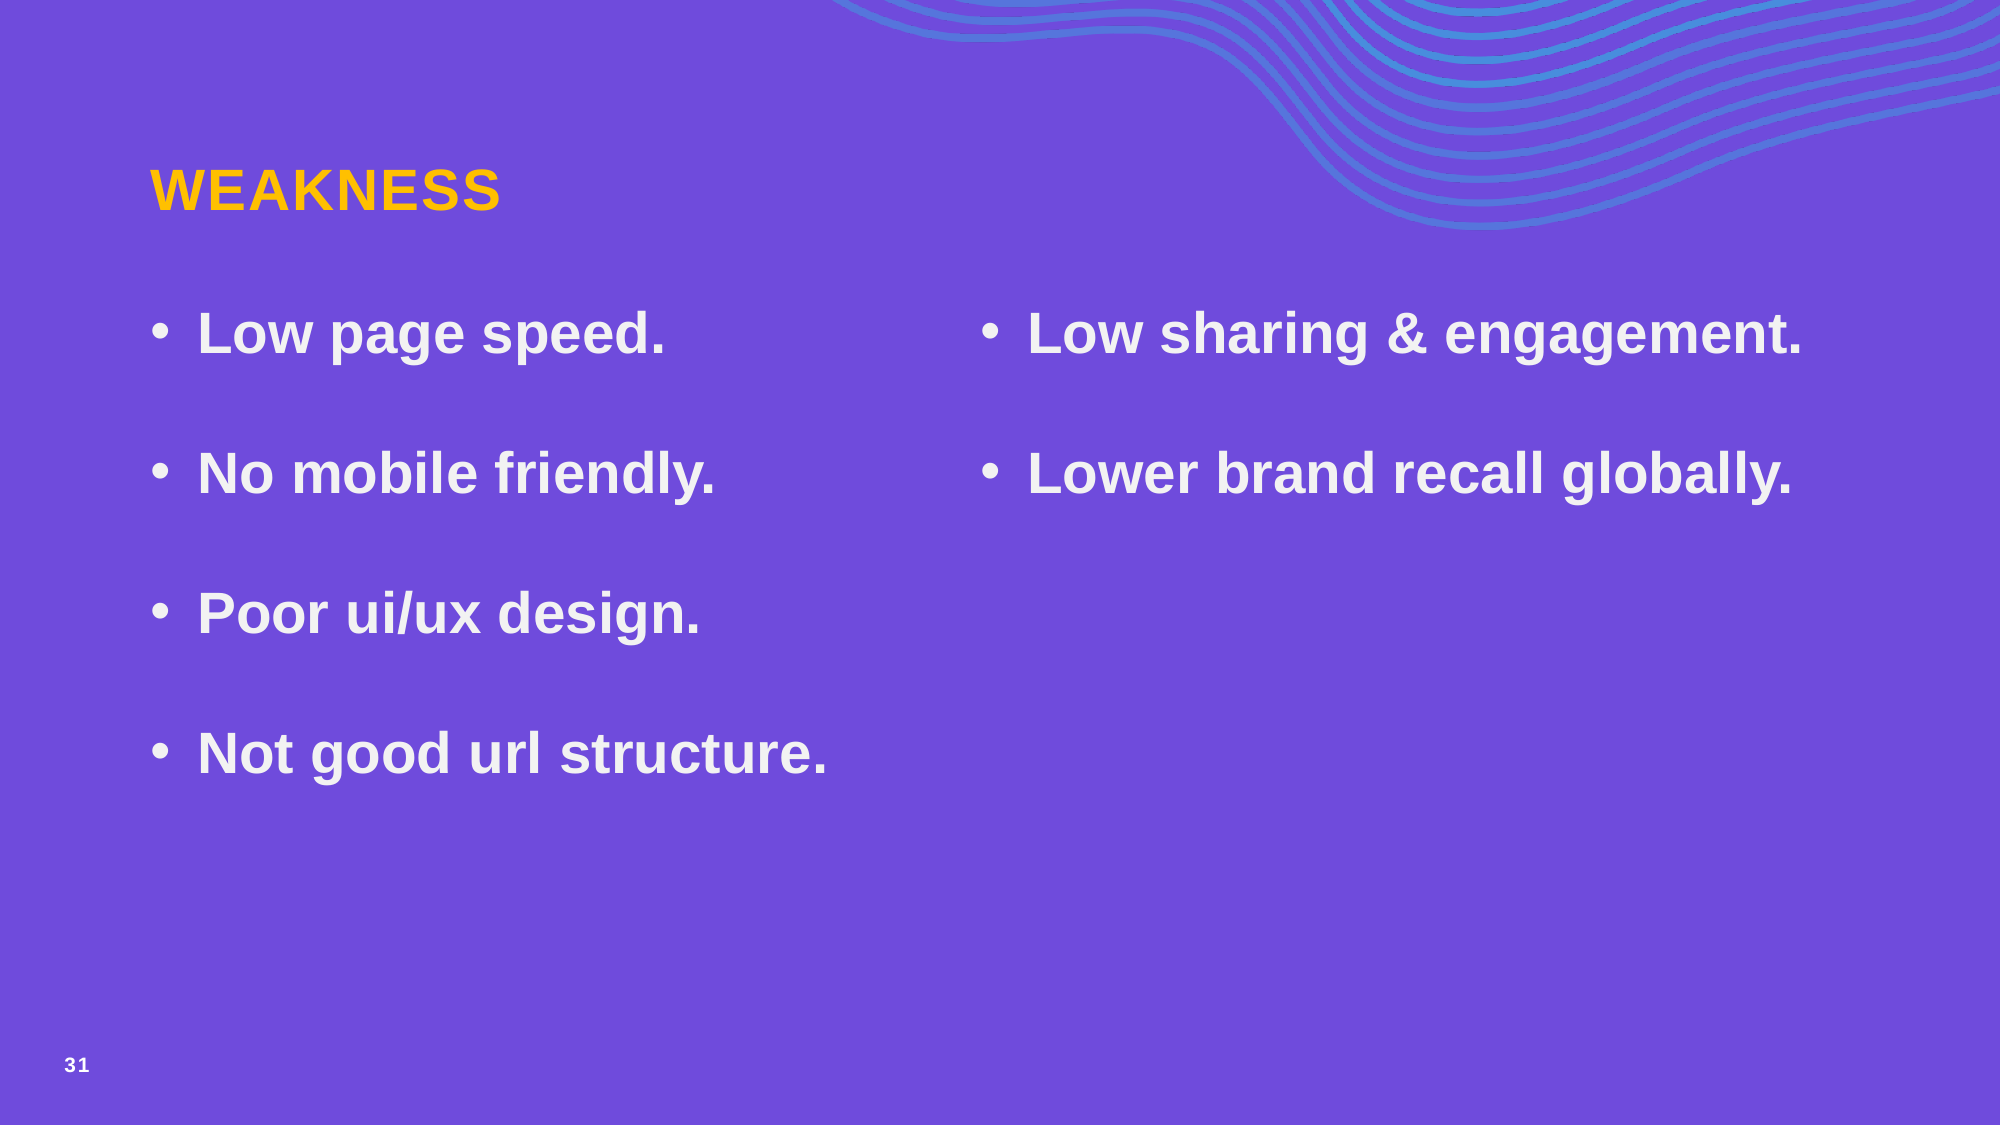

# weakness
Low page speed.

No mobile friendly.

Poor ui/ux design.

Not good url structure.

Low sharing & engagement.

Lower brand recall globally.
31